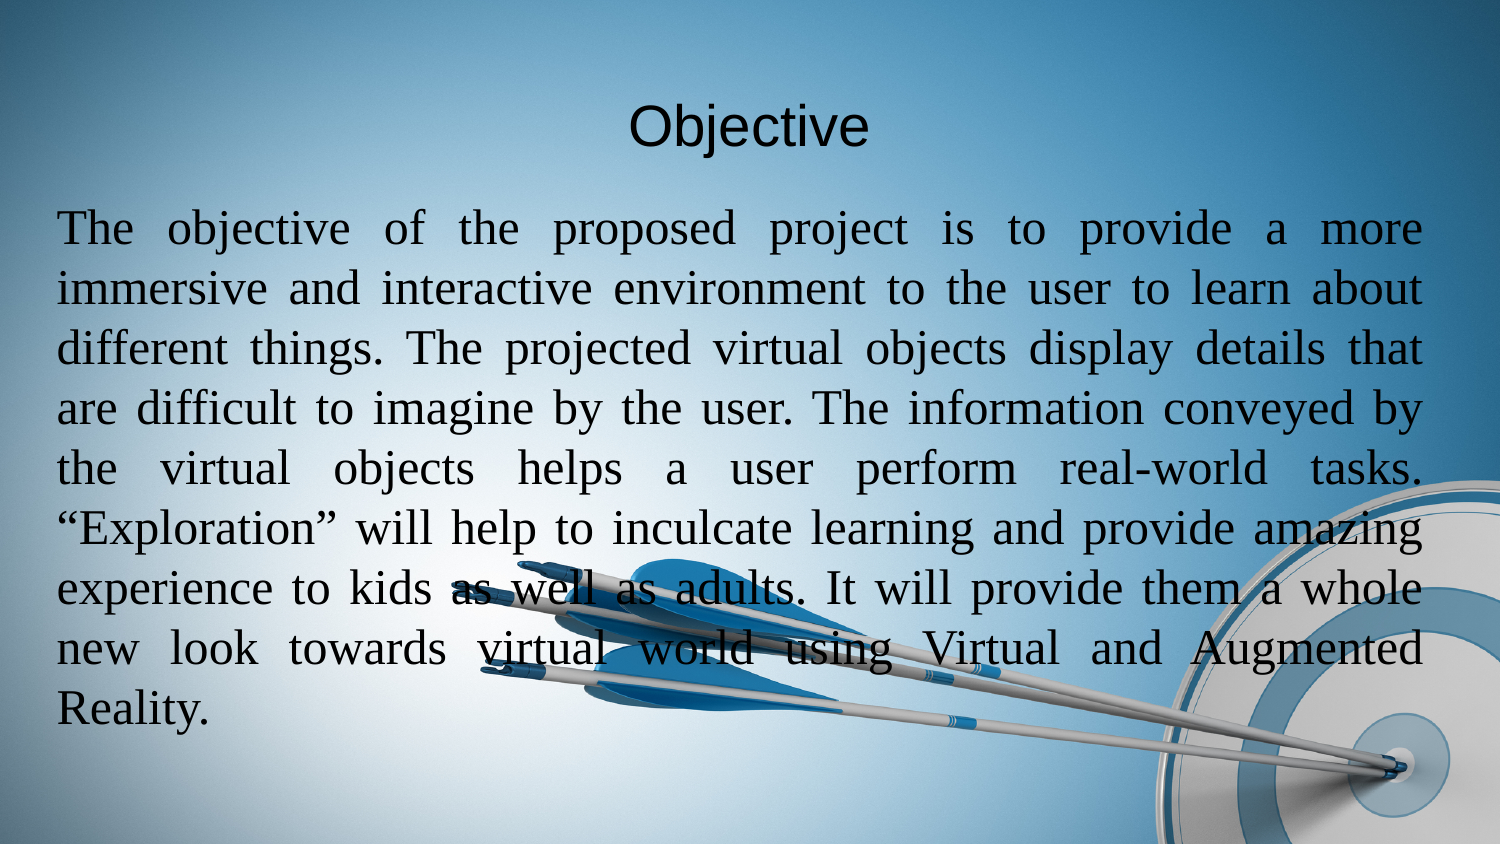

# Objective
The objective of the proposed project is to provide a more immersive and interactive environment to the user to learn about different things. The projected virtual objects display details that are difficult to imagine by the user. The information conveyed by the virtual objects helps a user perform real-world tasks. “Exploration” will help to inculcate learning and provide amazing experience to kids as well as adults. It will provide them a whole new look towards virtual world using Virtual and Augmented Reality.